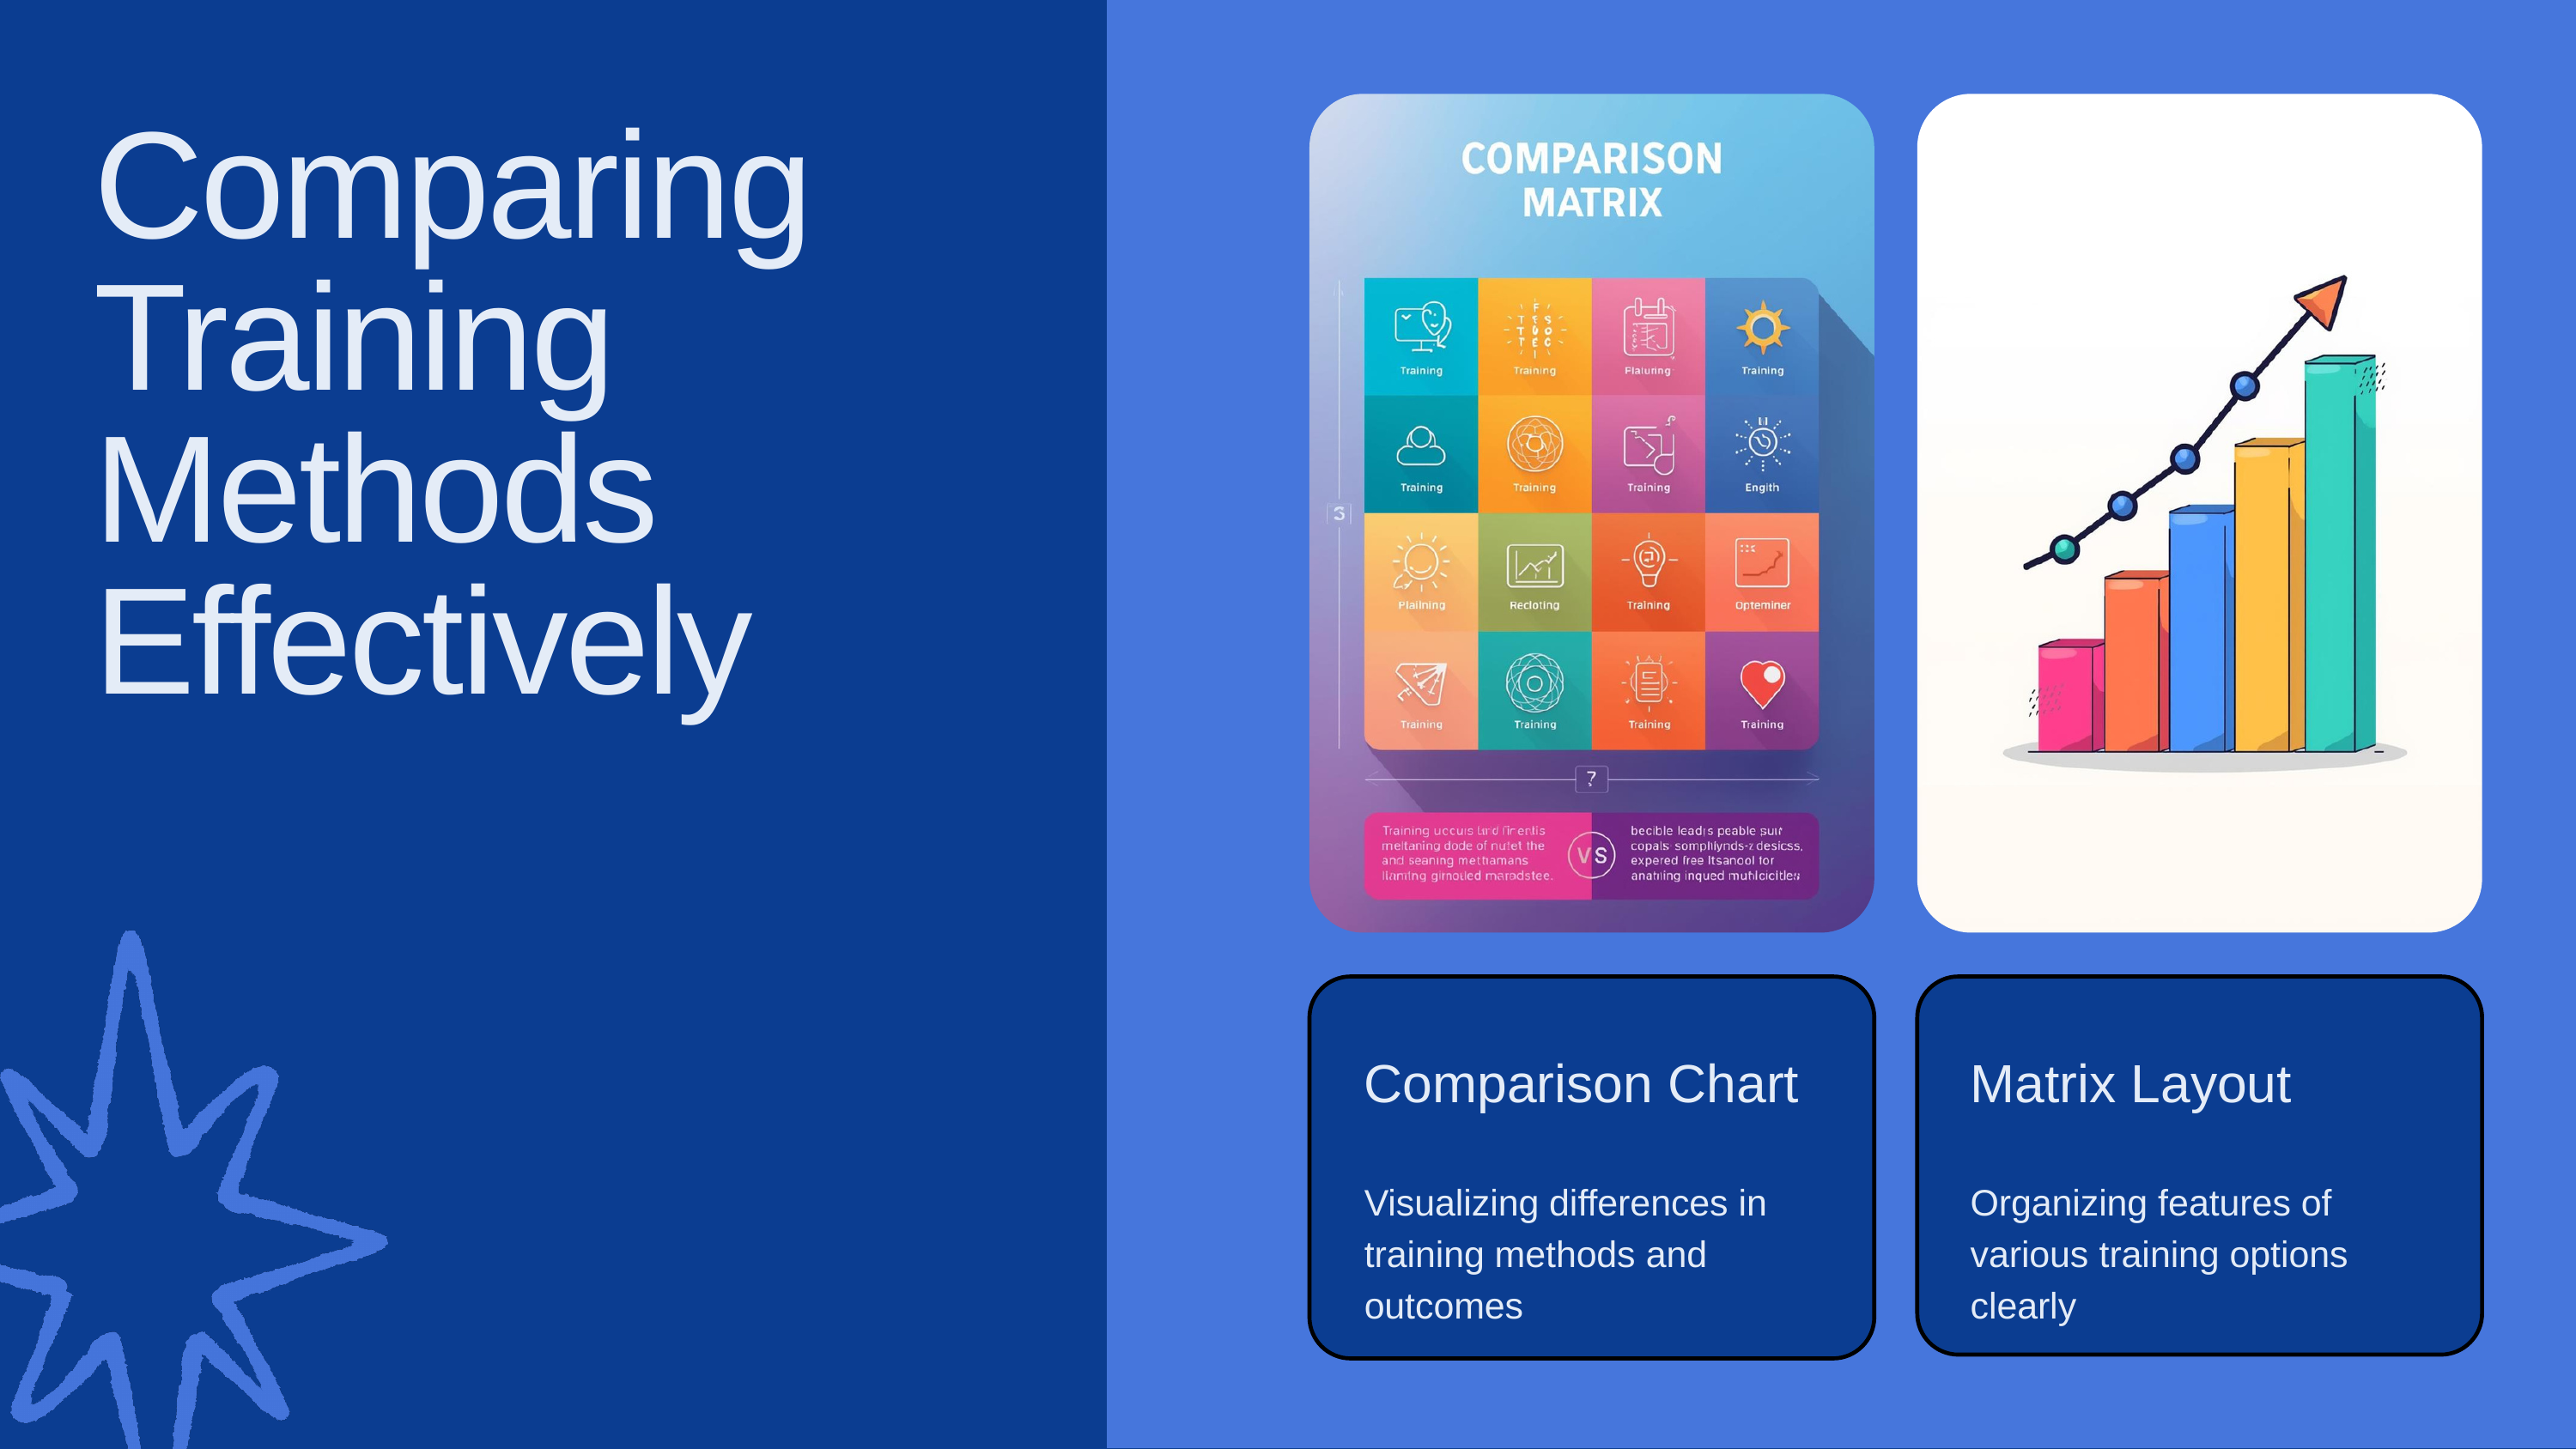

Comparing Training Methods Effectively

Comparison Chart
Visualizing differences in training methods and outcomes
Matrix Layout
Organizing features of various training options clearly